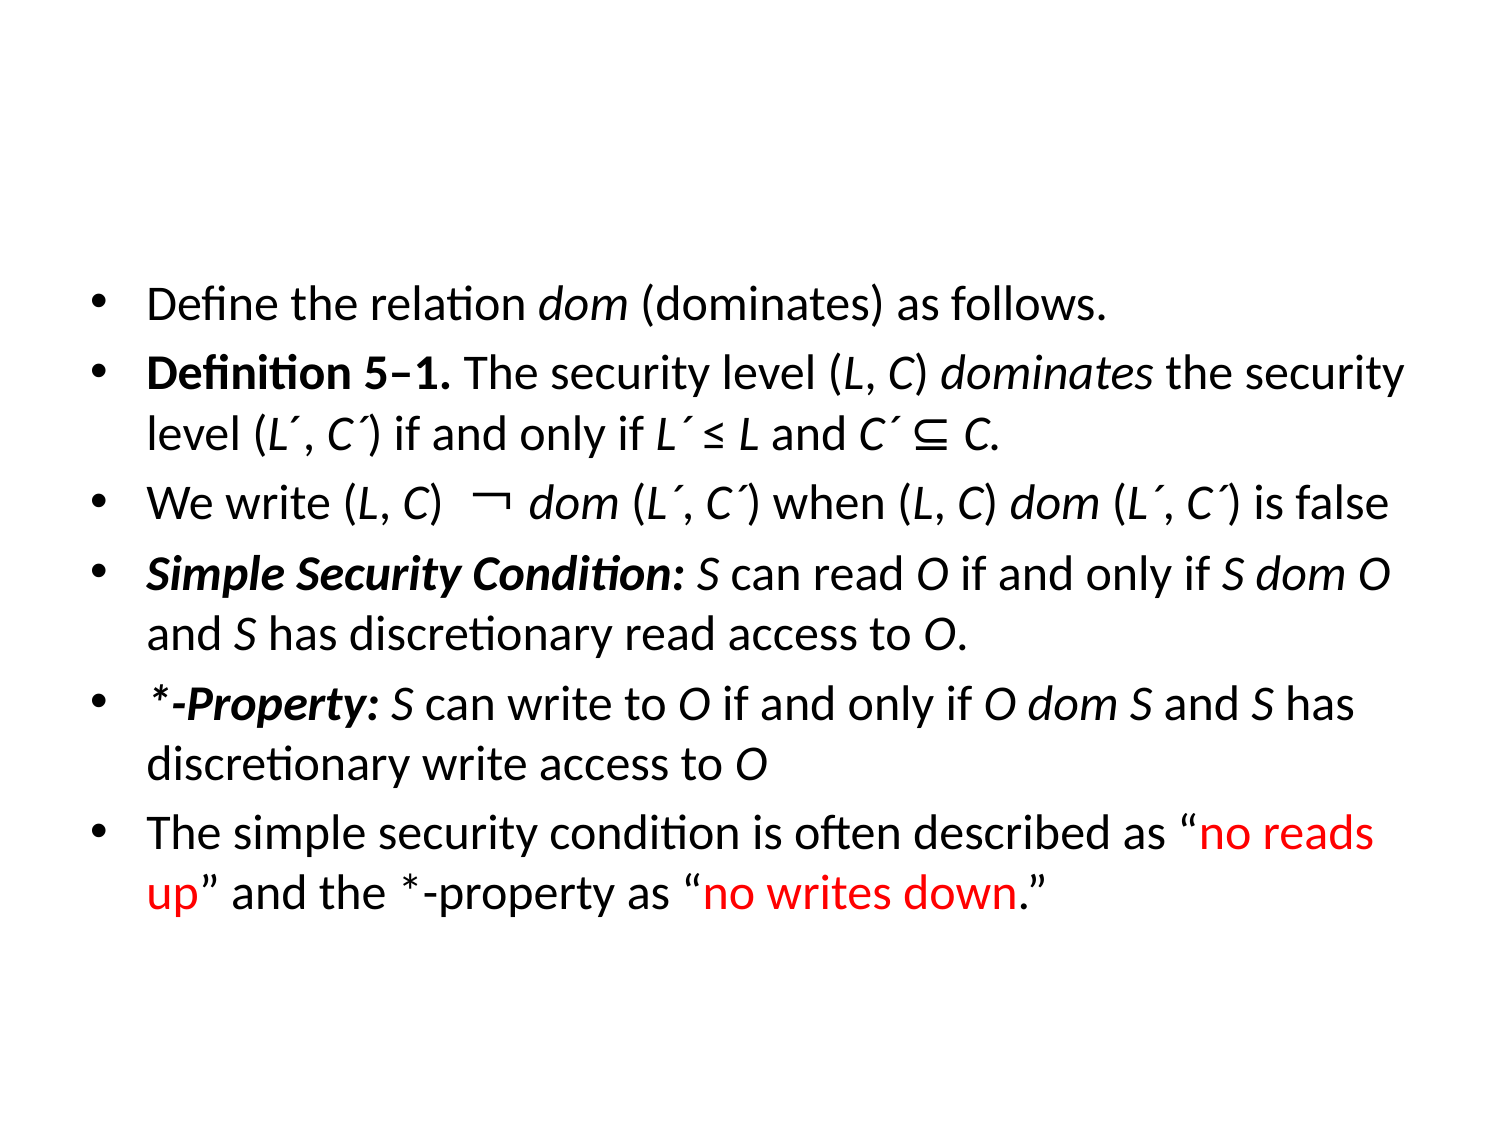

#
Define the relation dom (dominates) as follows.
Definition 5–1. The security level (L, C) dominates the security level (L´, C´) if and only if L´ ≤ L and C´ ⊆ C.
We write (L, C) ￢dom (L´, C´) when (L, C) dom (L´, C´) is false
Simple Security Condition: S can read O if and only if S dom O and S has discretionary read access to O.
*-Property: S can write to O if and only if O dom S and S has discretionary write access to O
The simple security condition is often described as “no reads up” and the *-property as “no writes down.”